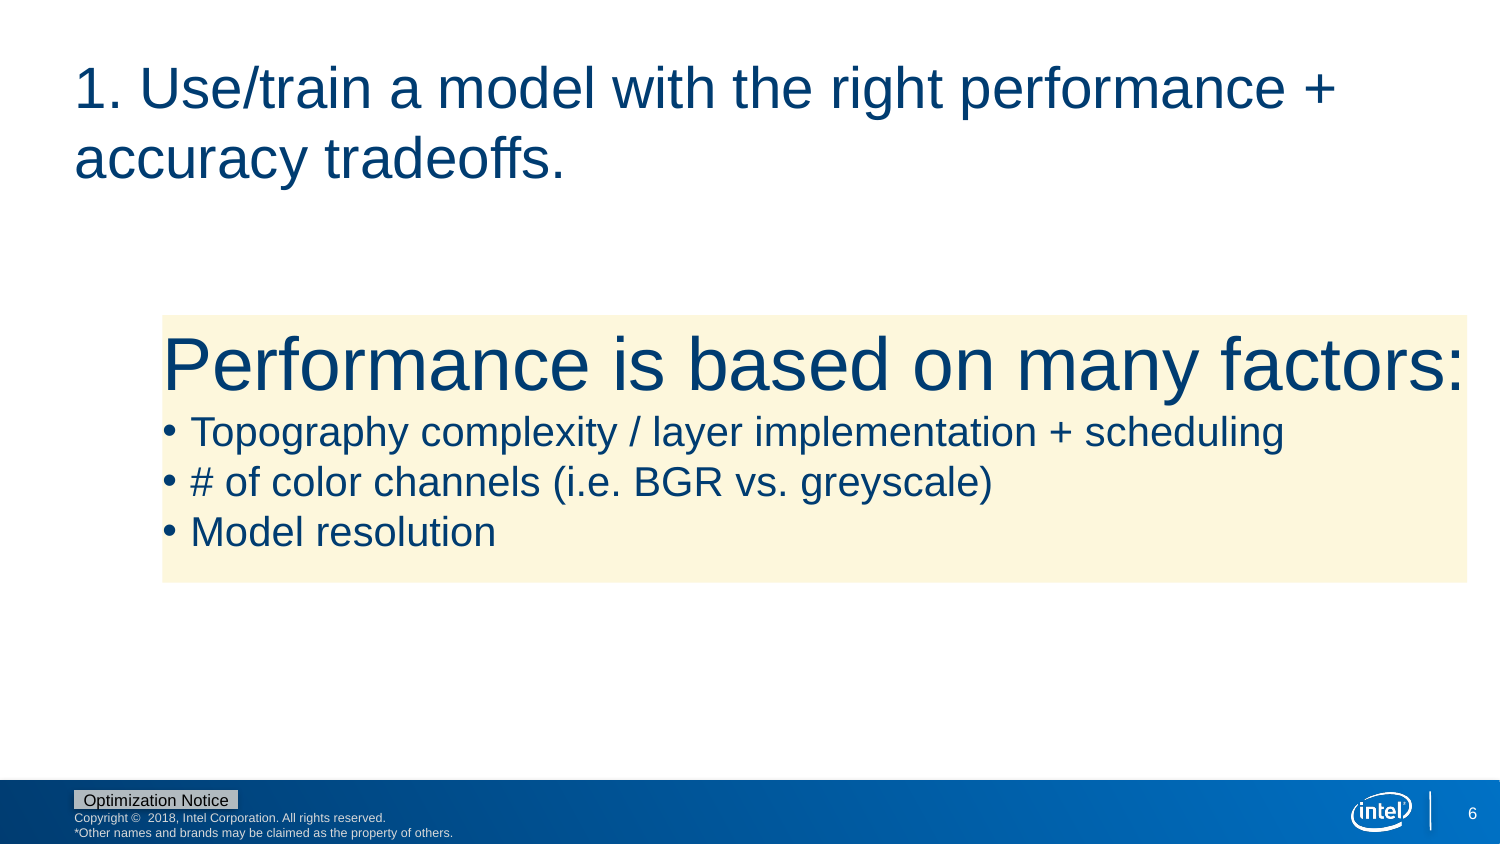

# 1. Use/train a model with the right performance + accuracy tradeoffs.
Performance is based on many factors:
Topography complexity / layer implementation + scheduling
# of color channels (i.e. BGR vs. greyscale)
Model resolution

6